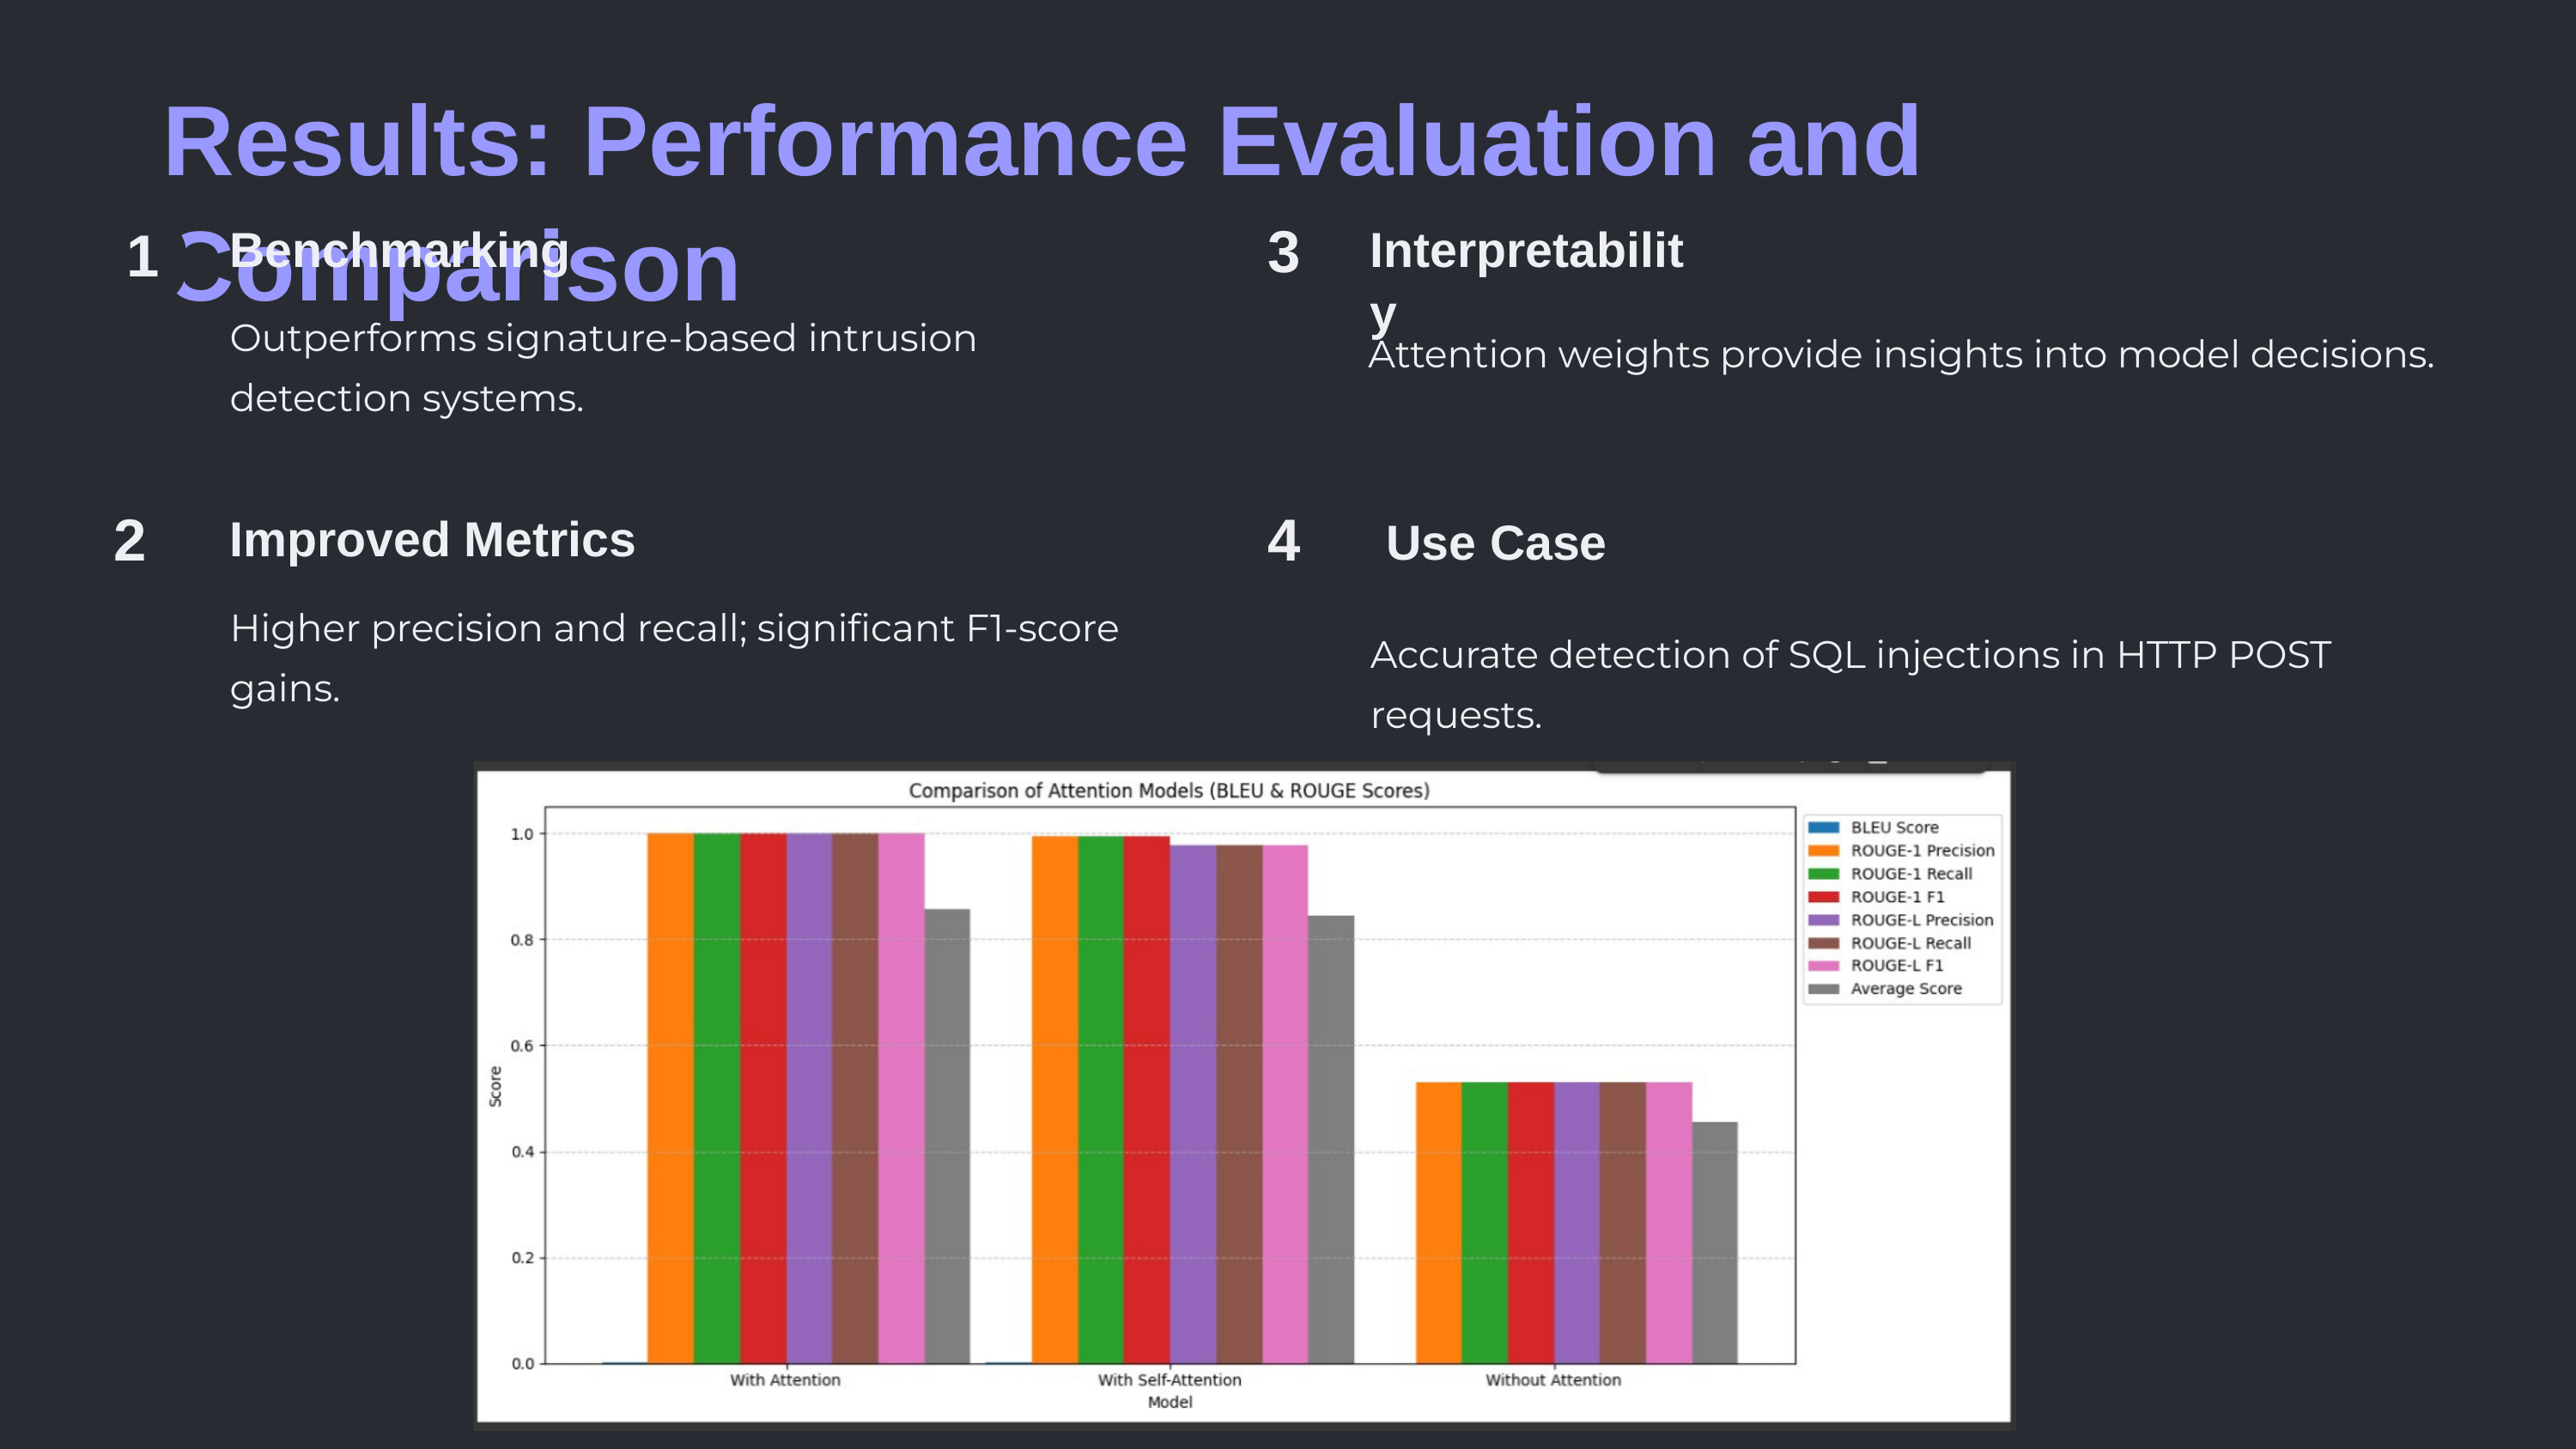

Results: Performance Evaluation and Comparison

Benchmarking

3

Interpretability

1

Outperforms signature-based intrusion detection systems.

Attention weights provide insights into model decisions.

4

2

Improved Metrics

Use Case

Higher precision and recall; significant F1-score gains.

Accurate detection of SQL injections in HTTP POST requests.